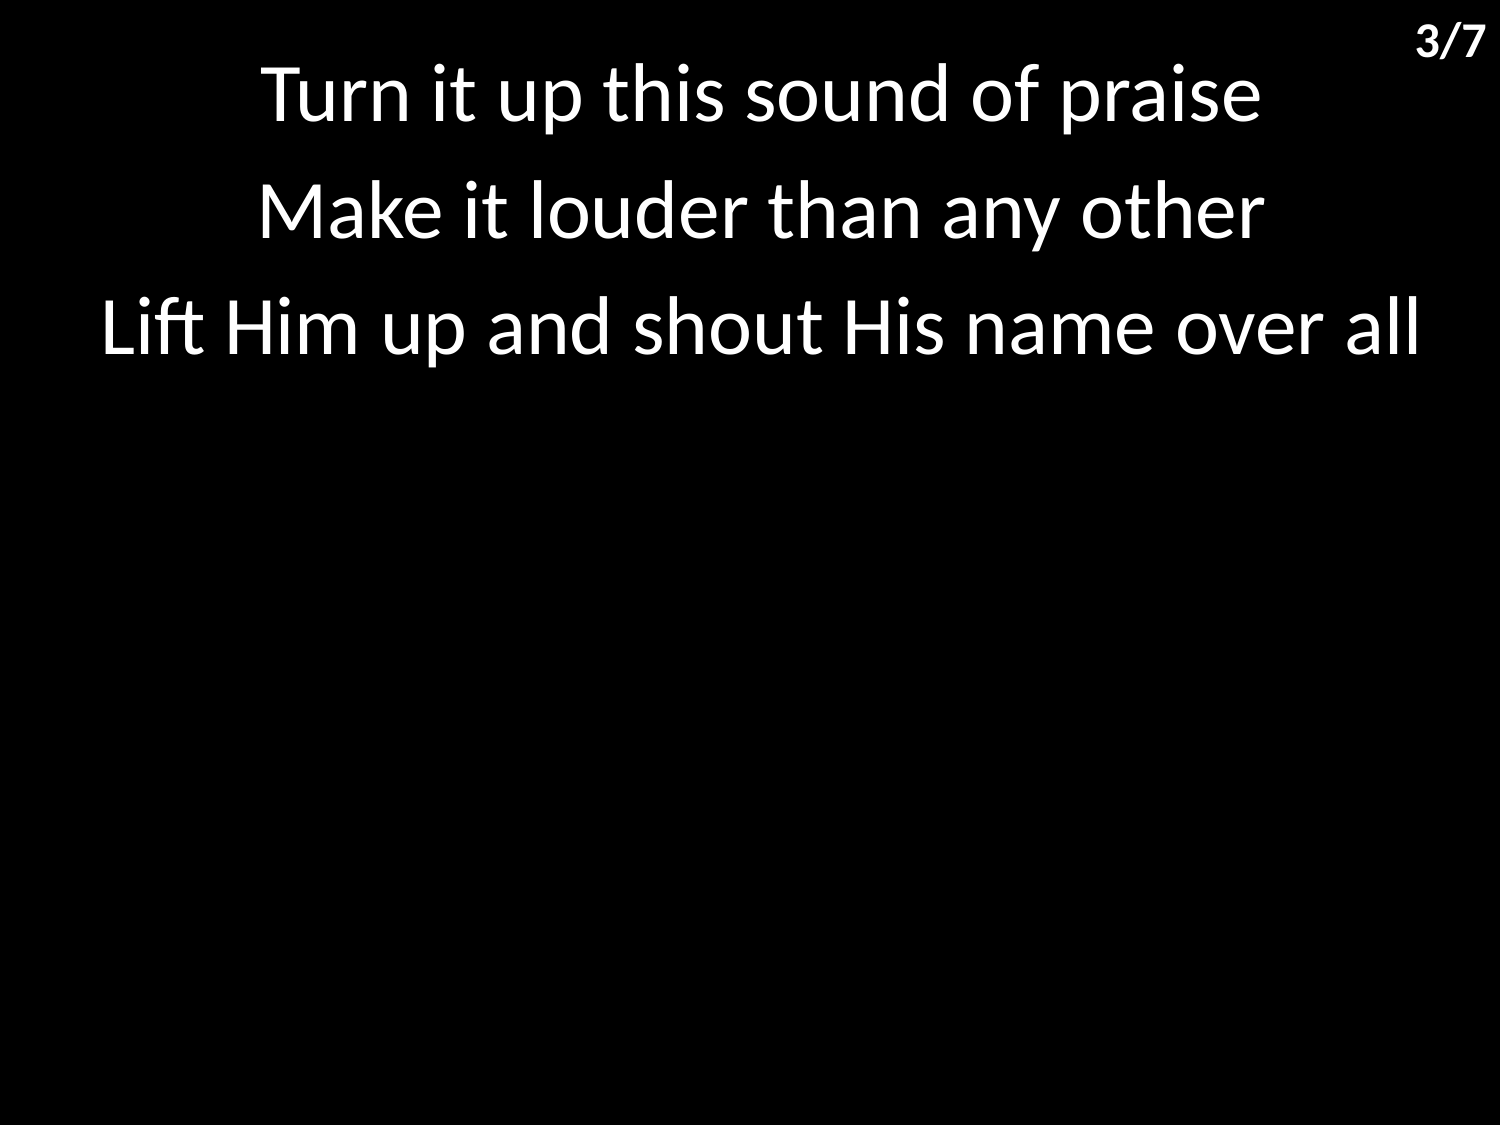

3/7
Turn it up this sound of praise
Make it louder than any other
Lift Him up and shout His name over all